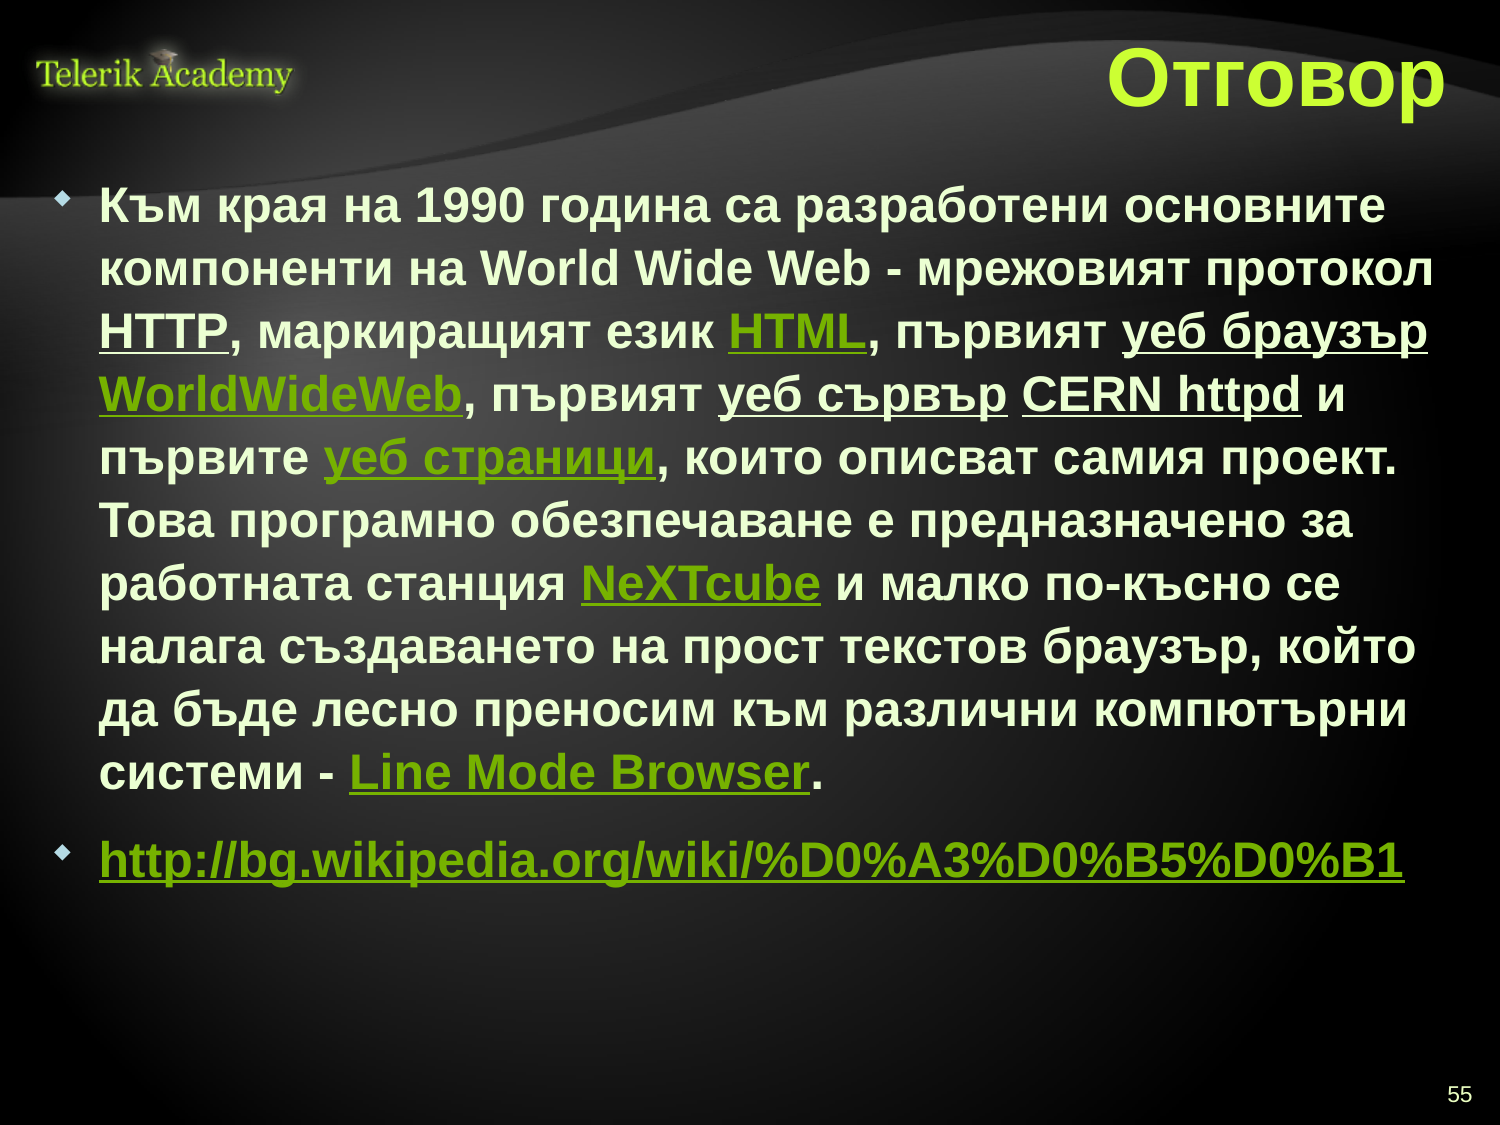

# Отговор
Към края на 1990 година са разработени основните компоненти на World Wide Web - мрежовият протокол HTTP, маркиращият език HTML, първият уеб браузър WorldWideWeb, първият уеб сървър CERN httpd и първите уеб страници, които описват самия проект. Това програмно обезпечаване е предназначено за работната станция NeXTcube и малко по-късно се налага създаването на прост текстов браузър, който да бъде лесно преносим към различни компютърни системи - Line Mode Browser.
http://bg.wikipedia.org/wiki/%D0%A3%D0%B5%D0%B1

55